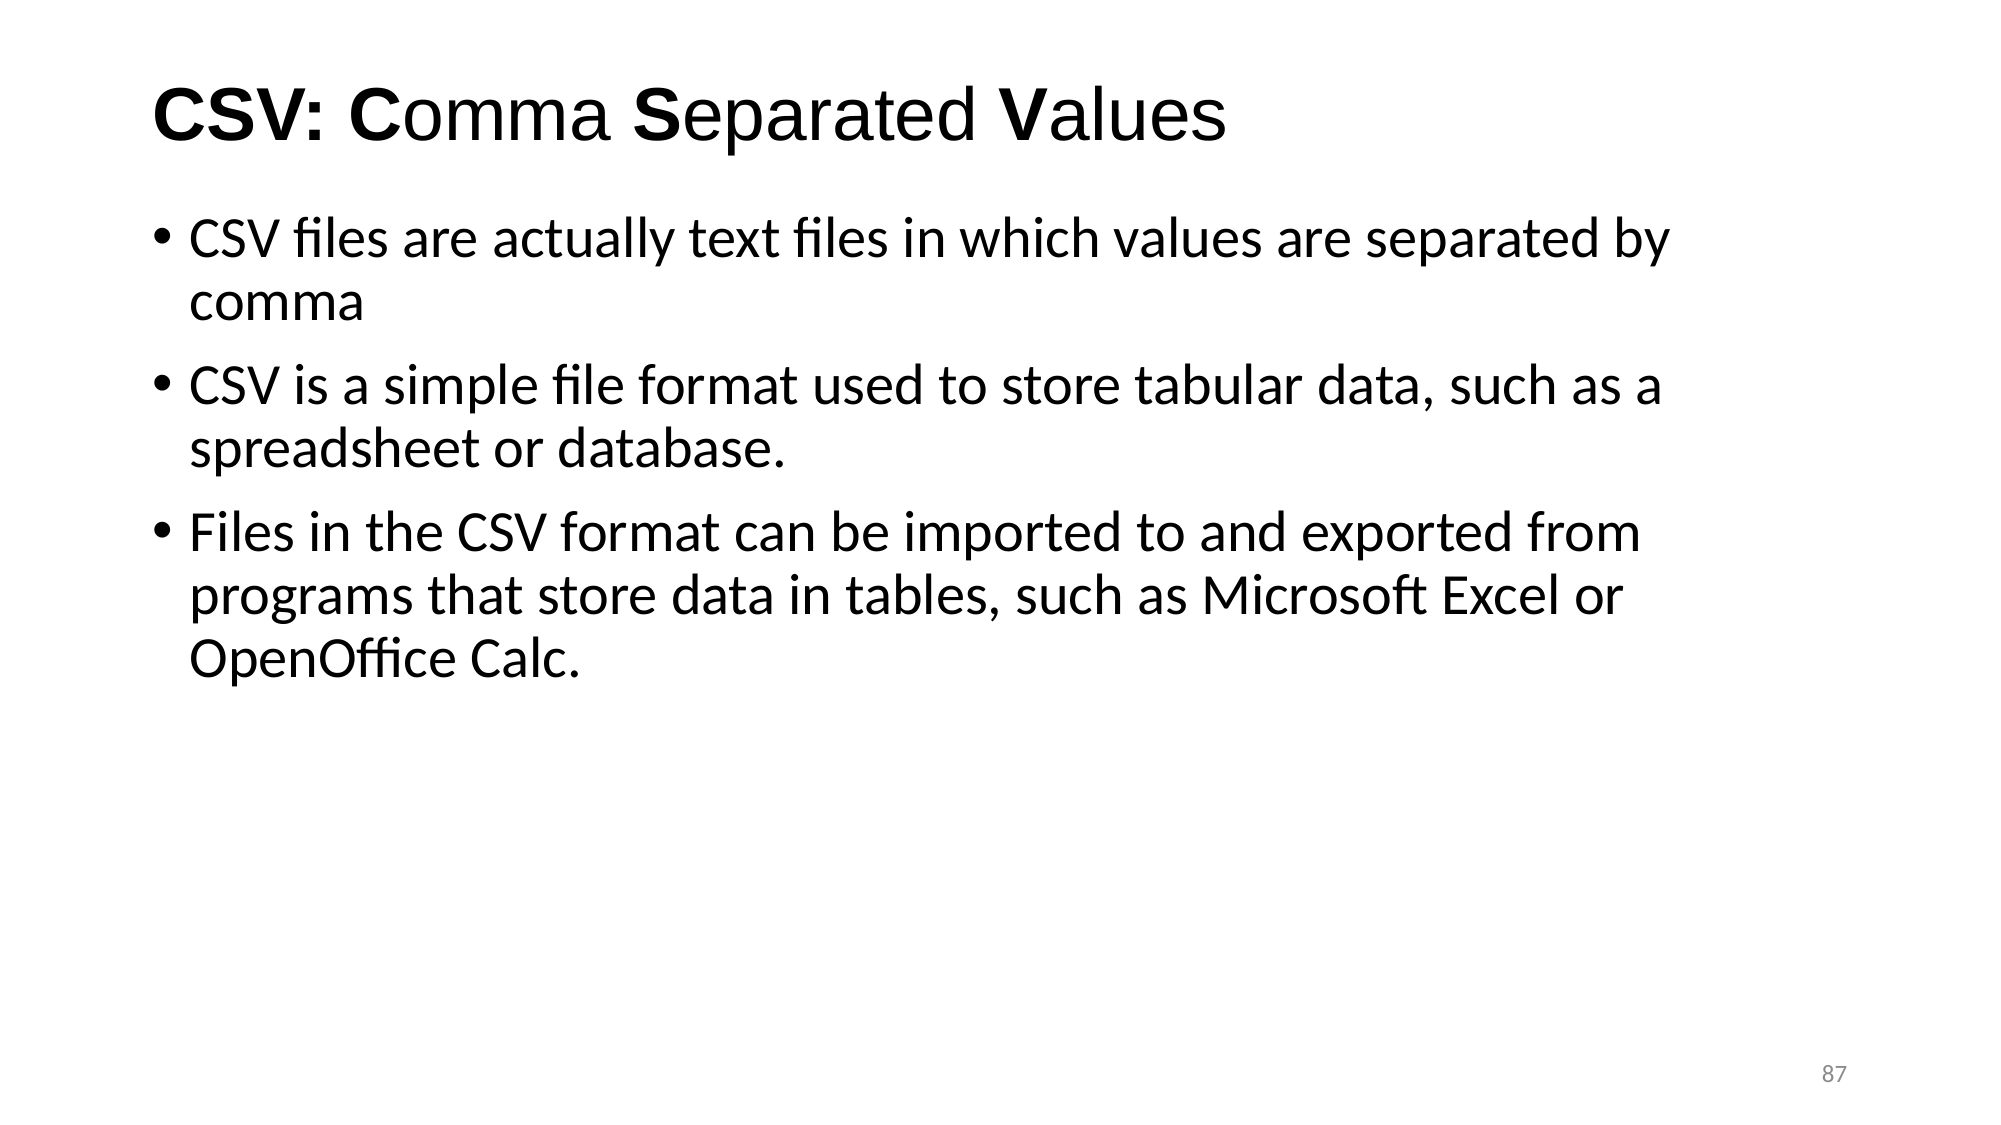

# CSV: Comma Separated Values
CSV files are actually text files in which values are separated by comma
CSV is a simple file format used to store tabular data, such as a spreadsheet or database.
Files in the CSV format can be imported to and exported from programs that store data in tables, such as Microsoft Excel or OpenOffice Calc.
87